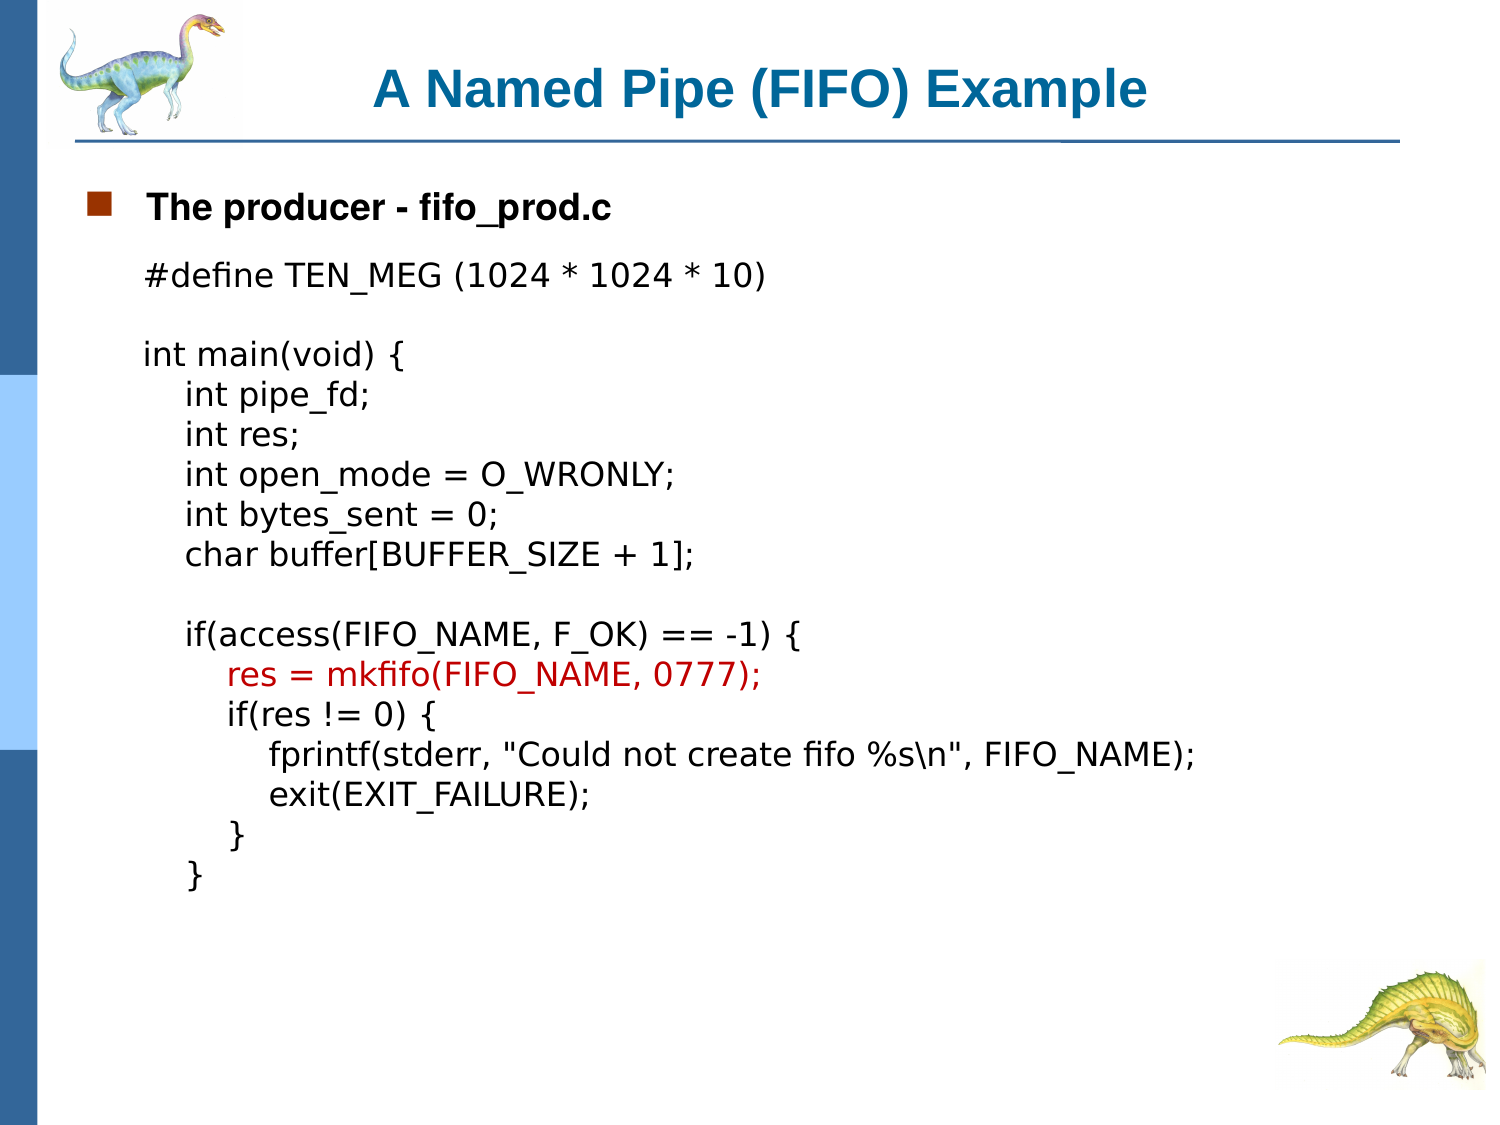

# A Named Pipe (FIFO) Example
The producer - fifo_prod.c
#define TEN_MEG (1024 * 1024 * 10)

int main(void) {
    int pipe_fd;
    int res;
    int open_mode = O_WRONLY;
    int bytes_sent = 0;
    char buffer[BUFFER_SIZE + 1];

    if(access(FIFO_NAME, F_OK) == -1) {
        res = mkfifo(FIFO_NAME, 0777);
        if(res != 0) {
            fprintf(stderr, "Could not create fifo %s\n", FIFO_NAME);
            exit(EXIT_FAILURE);
        }
    }